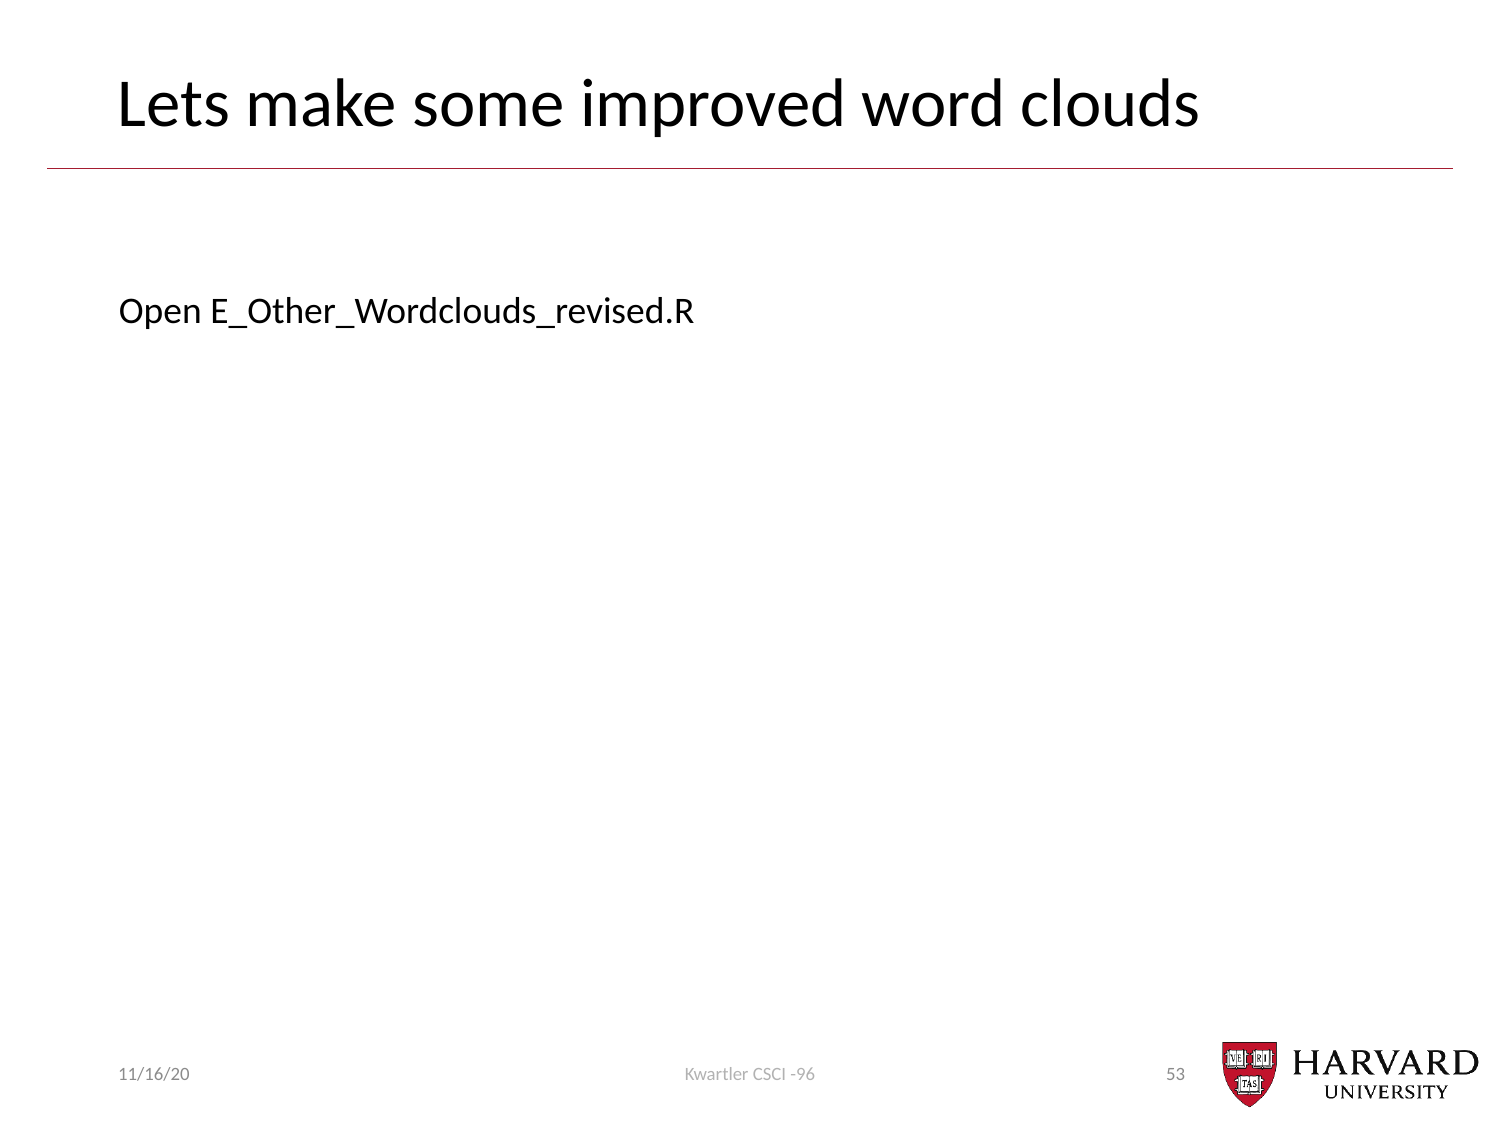

# Lets make some improved word clouds
Open E_Other_Wordclouds_revised.R
11/16/20
Kwartler CSCI -96
53